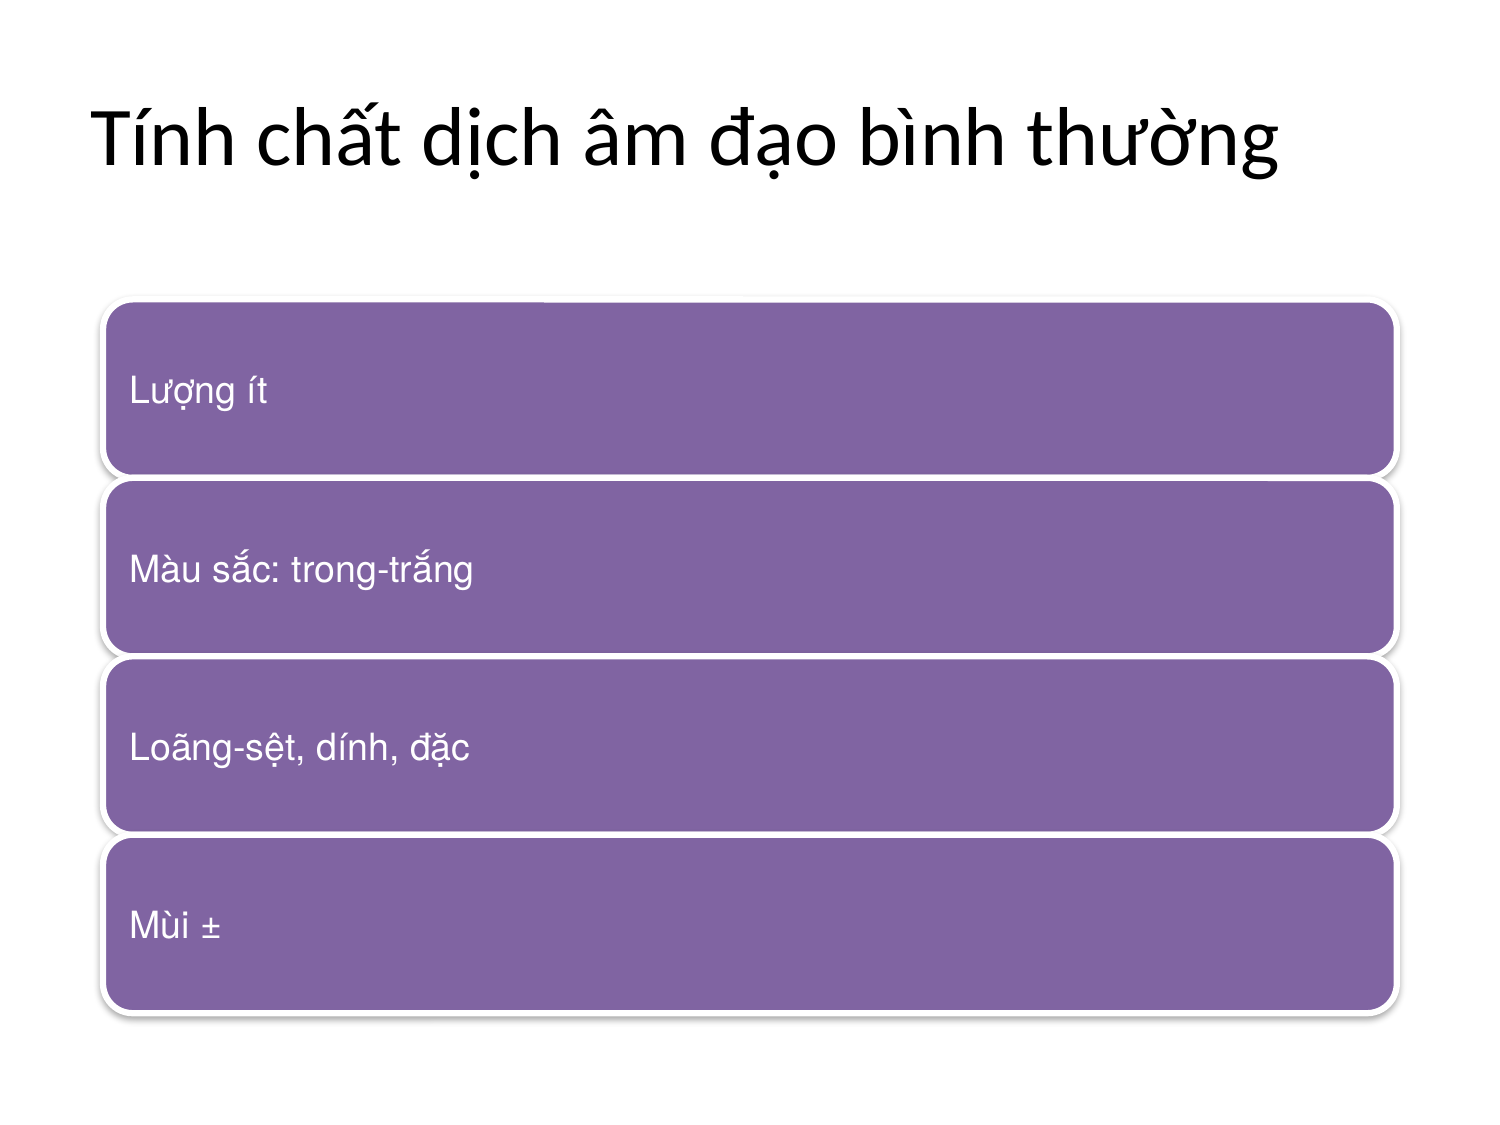

# Tính chất dịch âm đạo bình thường
Lượng ít
Màu sắc: trong-trắng
Loãng-sệt, dính, đặc
Mùi ±